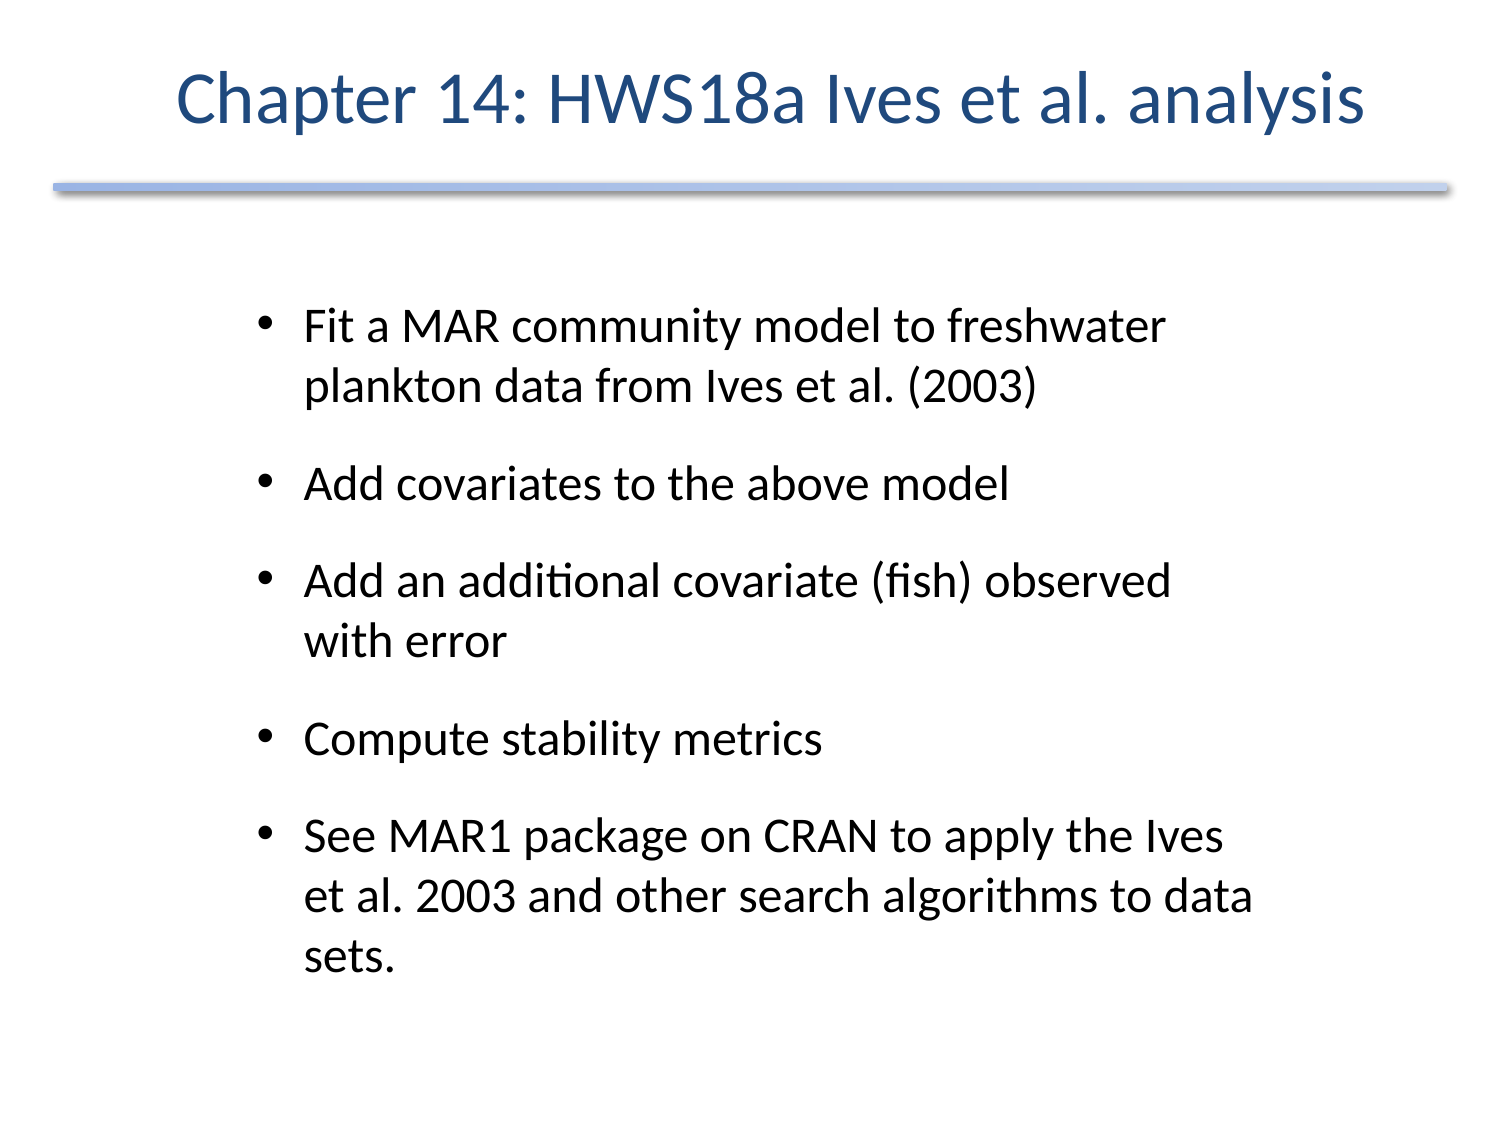

Chapter 14: HWS18a Ives et al. analysis

Fit a MAR community model to freshwater plankton data from Ives et al. (2003)
Add covariates to the above model
Add an additional covariate (fish) observed with error
Compute stability metrics
See MAR1 package on CRAN to apply the Ives et al. 2003 and other search algorithms to data sets.